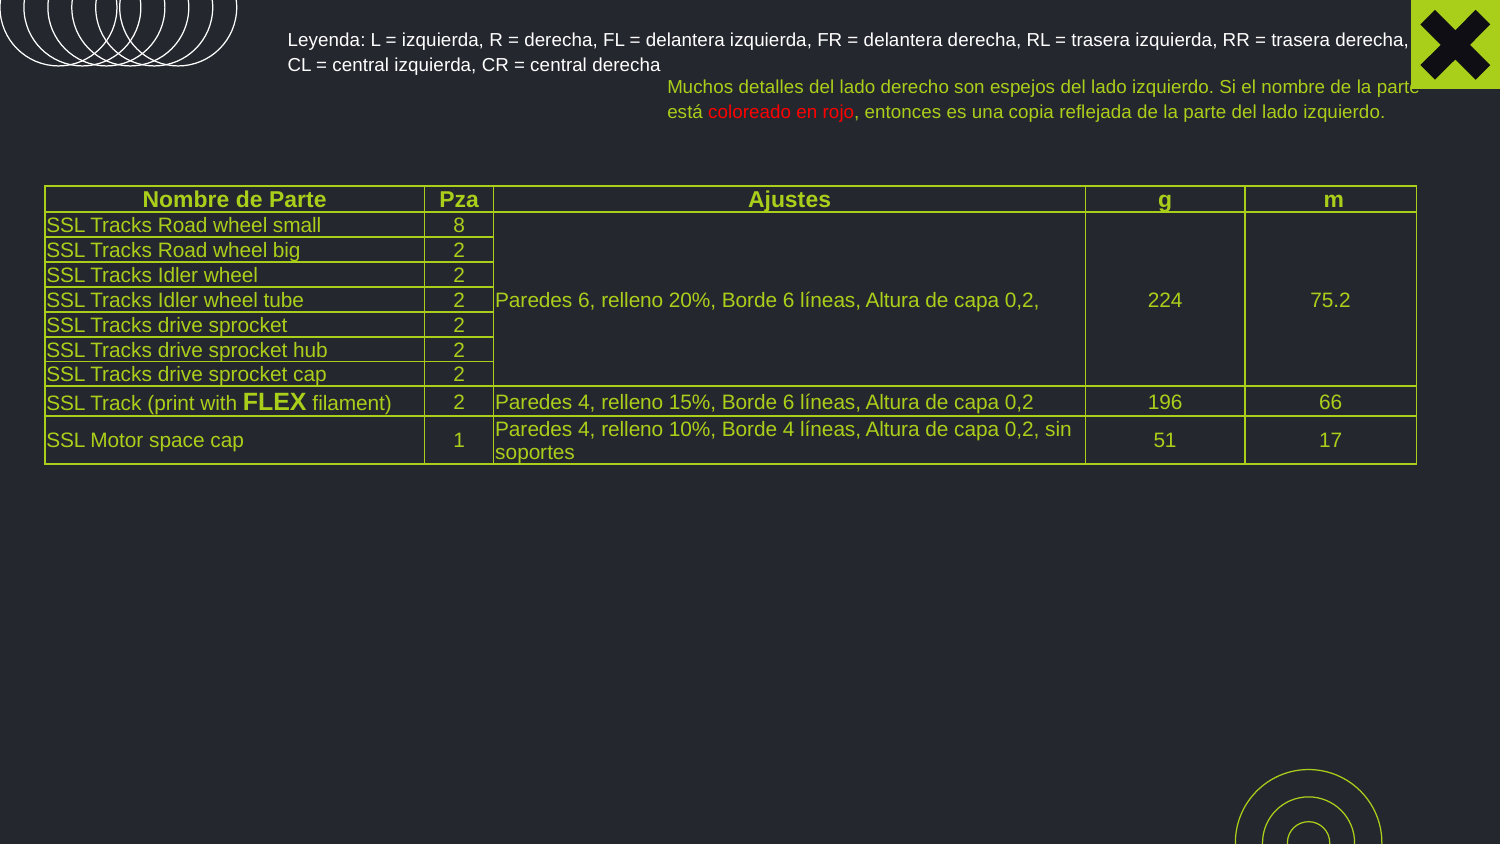

Leyenda: L = izquierda, R = derecha, FL = delantera izquierda, FR = delantera derecha, RL = trasera izquierda, RR = trasera derecha, CL = central izquierda, CR = central derecha
Muchos detalles del lado derecho son espejos del lado izquierdo. Si el nombre de la parte está coloreado en rojo, entonces es una copia reflejada de la parte del lado izquierdo.
| Nombre de Parte | Pza | Ajustes | g | m |
| --- | --- | --- | --- | --- |
| SSL Tracks Road wheel small | 8 | Paredes 6, relleno 20%, Borde 6 líneas, Altura de capa 0,2, | 224 | 75.2 |
| SSL Tracks Road wheel big | 2 |  |  |  |
| SSL Tracks Idler wheel | 2 |  |  |  |
| SSL Tracks Idler wheel tube | 2 |  |  |  |
| SSL Tracks drive sprocket | 2 |  |  |  |
| SSL Tracks drive sprocket hub | 2 |  |  |  |
| SSL Tracks drive sprocket cap | 2 |  |  |  |
| SSL Track (print with FLEX filament) | 2 | Paredes 4, relleno 15%, Borde 6 líneas, Altura de capa 0,2 | 196 | 66 |
| SSL Motor space cap | 1 | Paredes 4, relleno 10%, Borde 4 líneas, Altura de capa 0,2, sin soportes | 51 | 17 |